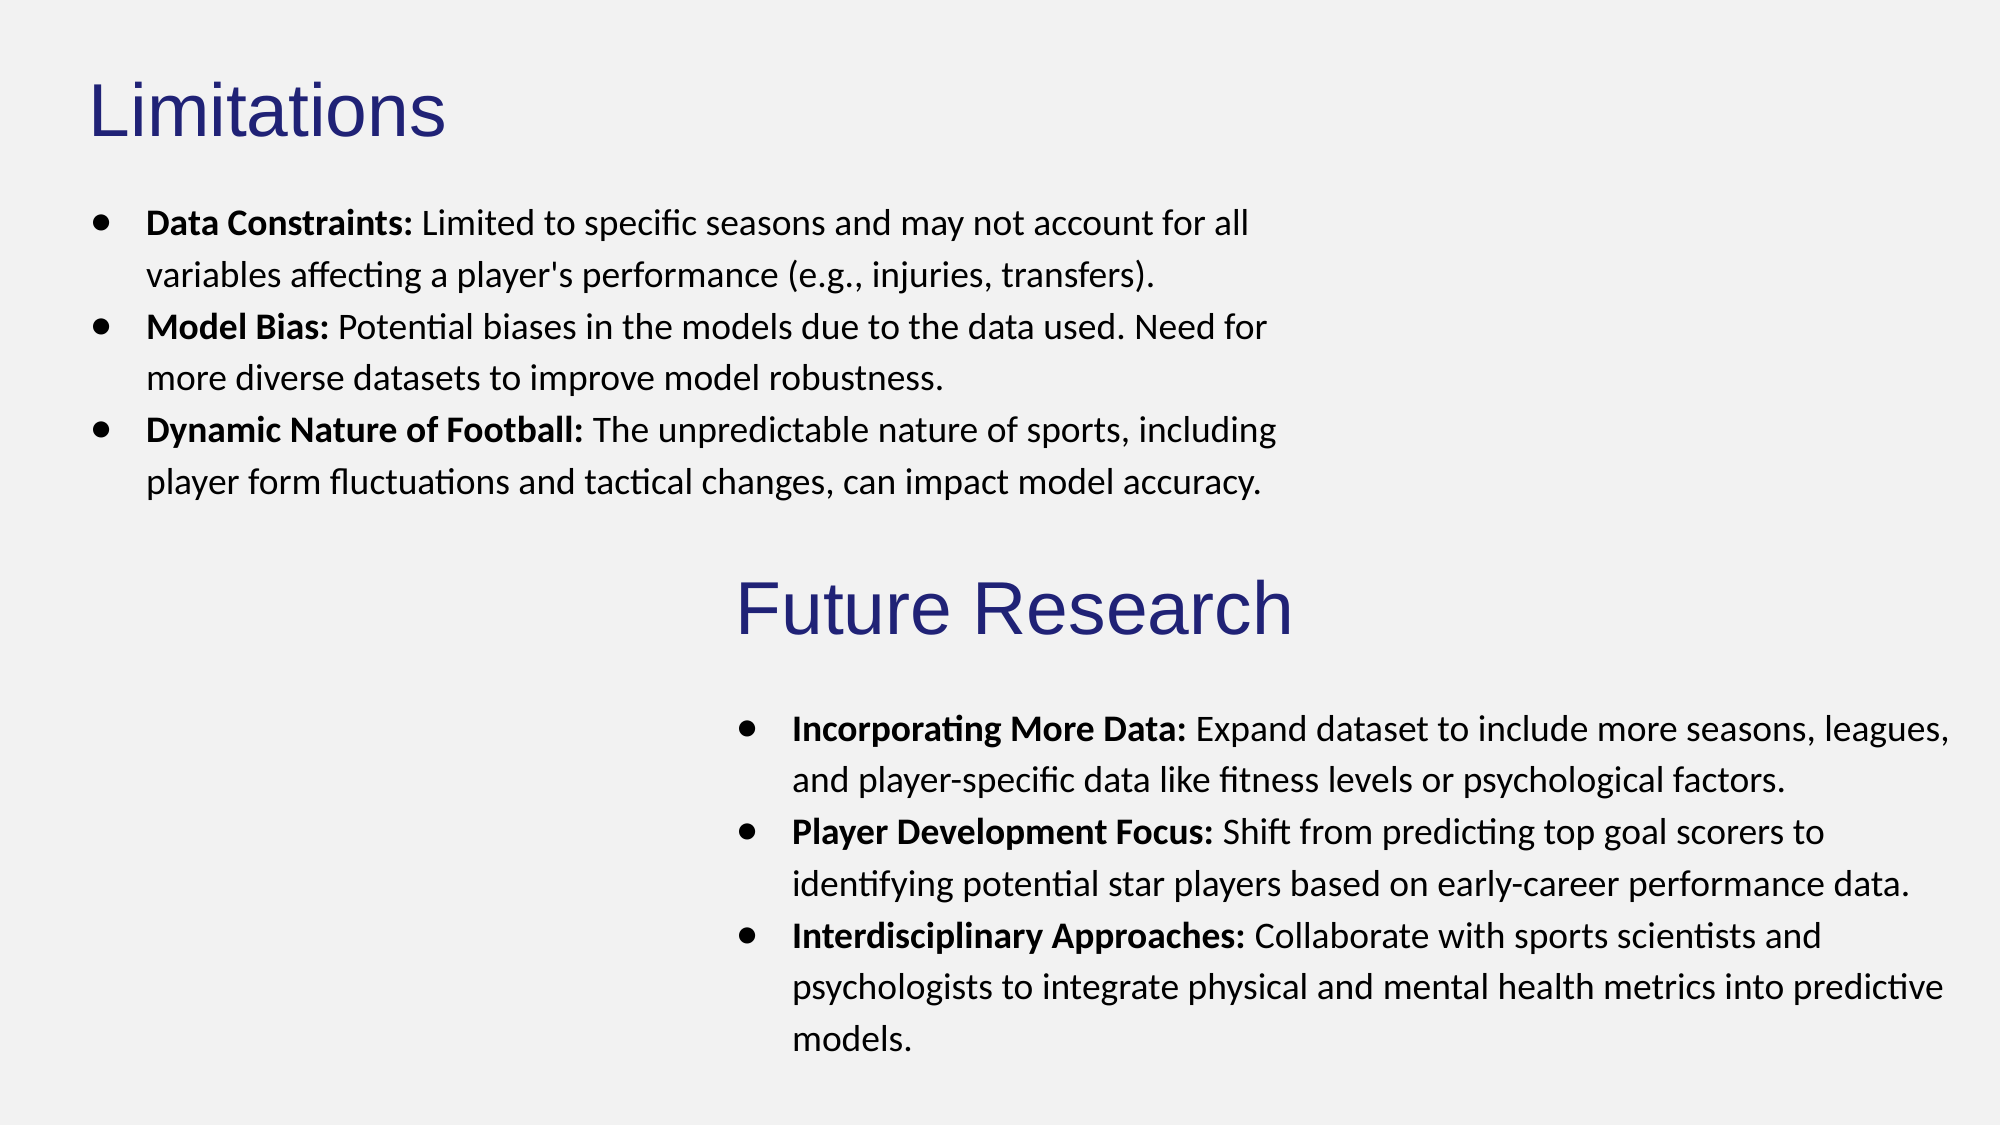

Limitations
Data Constraints: Limited to specific seasons and may not account for all variables affecting a player's performance (e.g., injuries, transfers).
Model Bias: Potential biases in the models due to the data used. Need for more diverse datasets to improve model robustness.
Dynamic Nature of Football: The unpredictable nature of sports, including player form fluctuations and tactical changes, can impact model accuracy.

Future Research
Incorporating More Data: Expand dataset to include more seasons, leagues, and player-specific data like fitness levels or psychological factors.
Player Development Focus: Shift from predicting top goal scorers to identifying potential star players based on early-career performance data.
Interdisciplinary Approaches: Collaborate with sports scientists and psychologists to integrate physical and mental health metrics into predictive models.